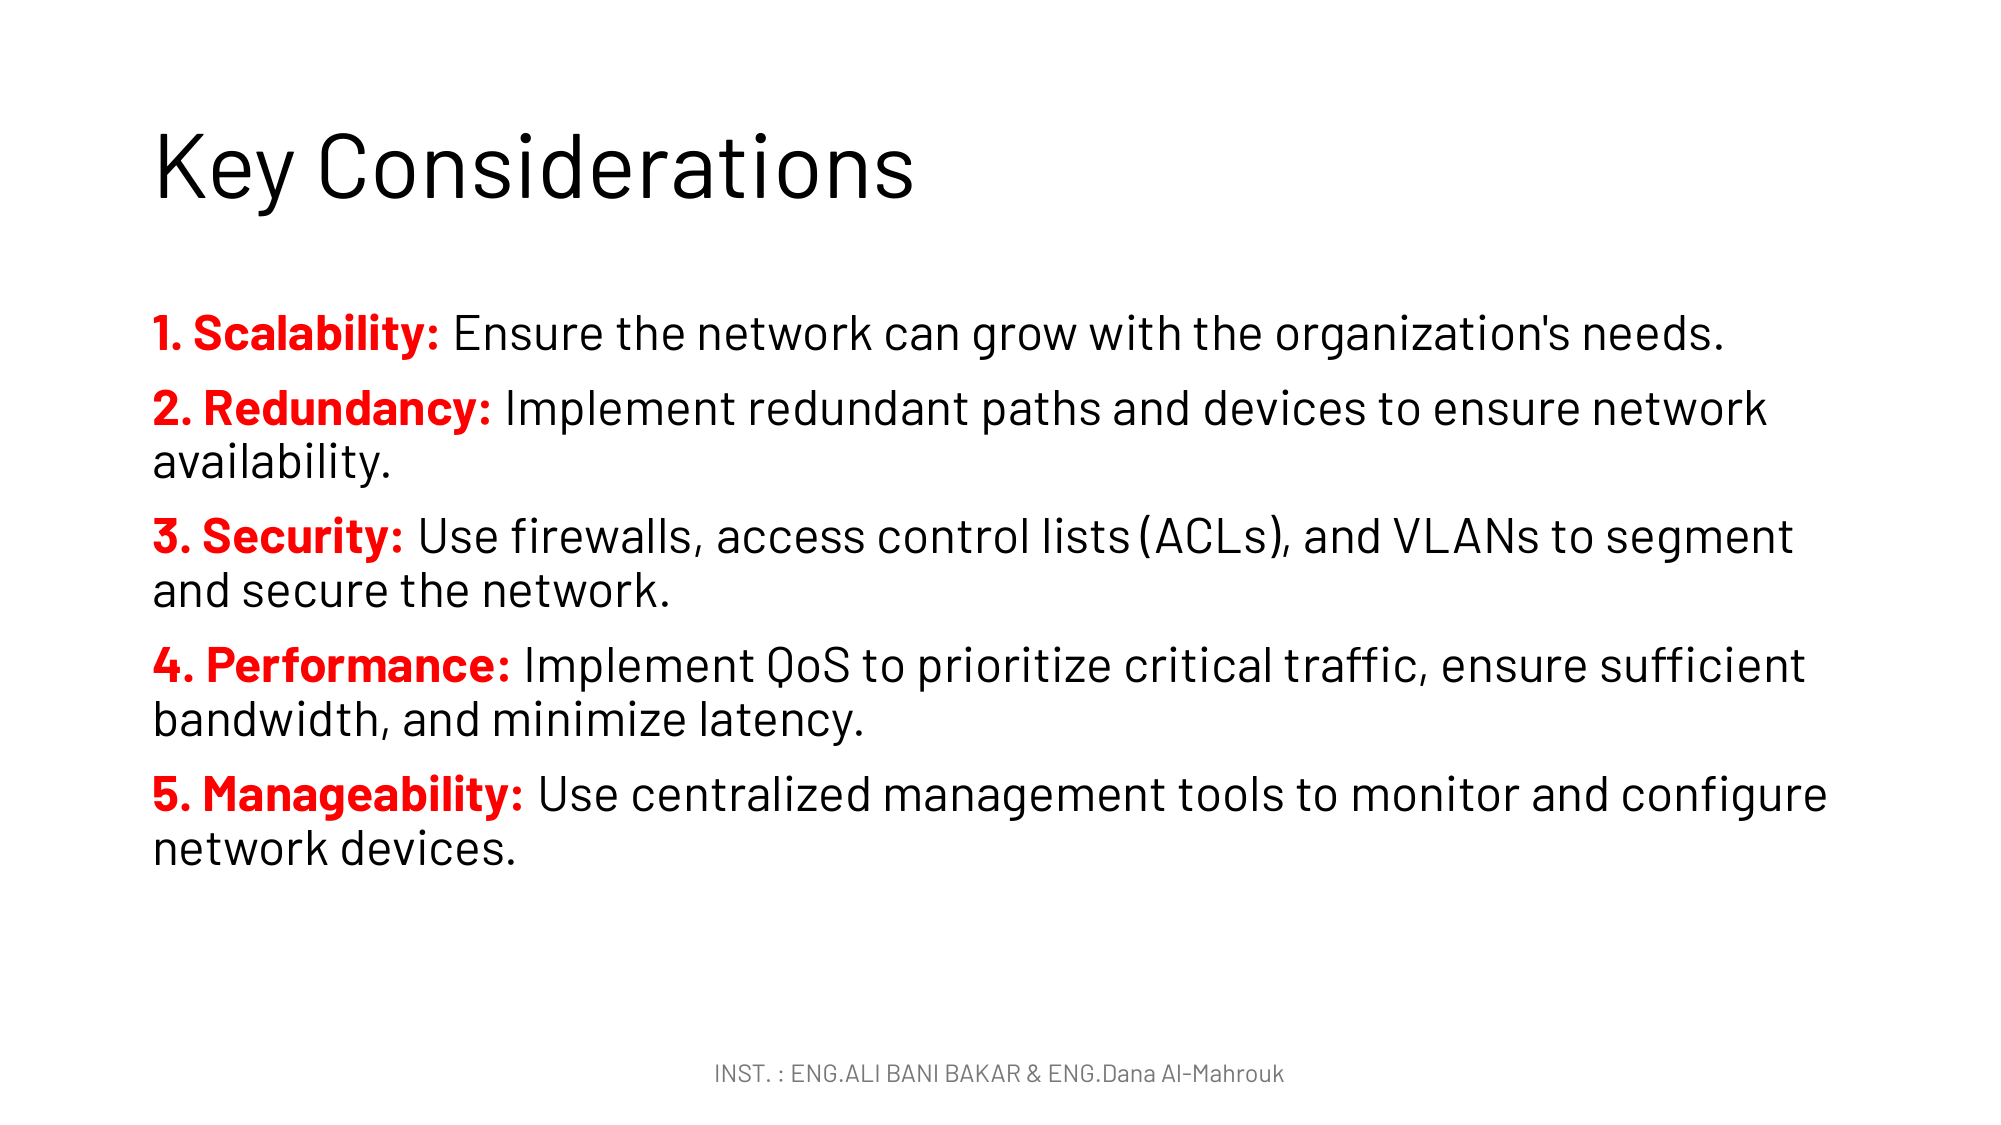

# Key Considerations
1. Scalability: Ensure the network can grow with the organization's needs.
2. Redundancy: Implement redundant paths and devices to ensure network availability.
3. Security: Use firewalls, access control lists (ACLs), and VLANs to segment and secure the network.
4. Performance: Implement QoS to prioritize critical traffic, ensure sufficient bandwidth, and minimize latency.
5. Manageability: Use centralized management tools to monitor and configure network devices.
INST. : ENG.ALI BANI BAKAR & ENG.Dana Al-Mahrouk